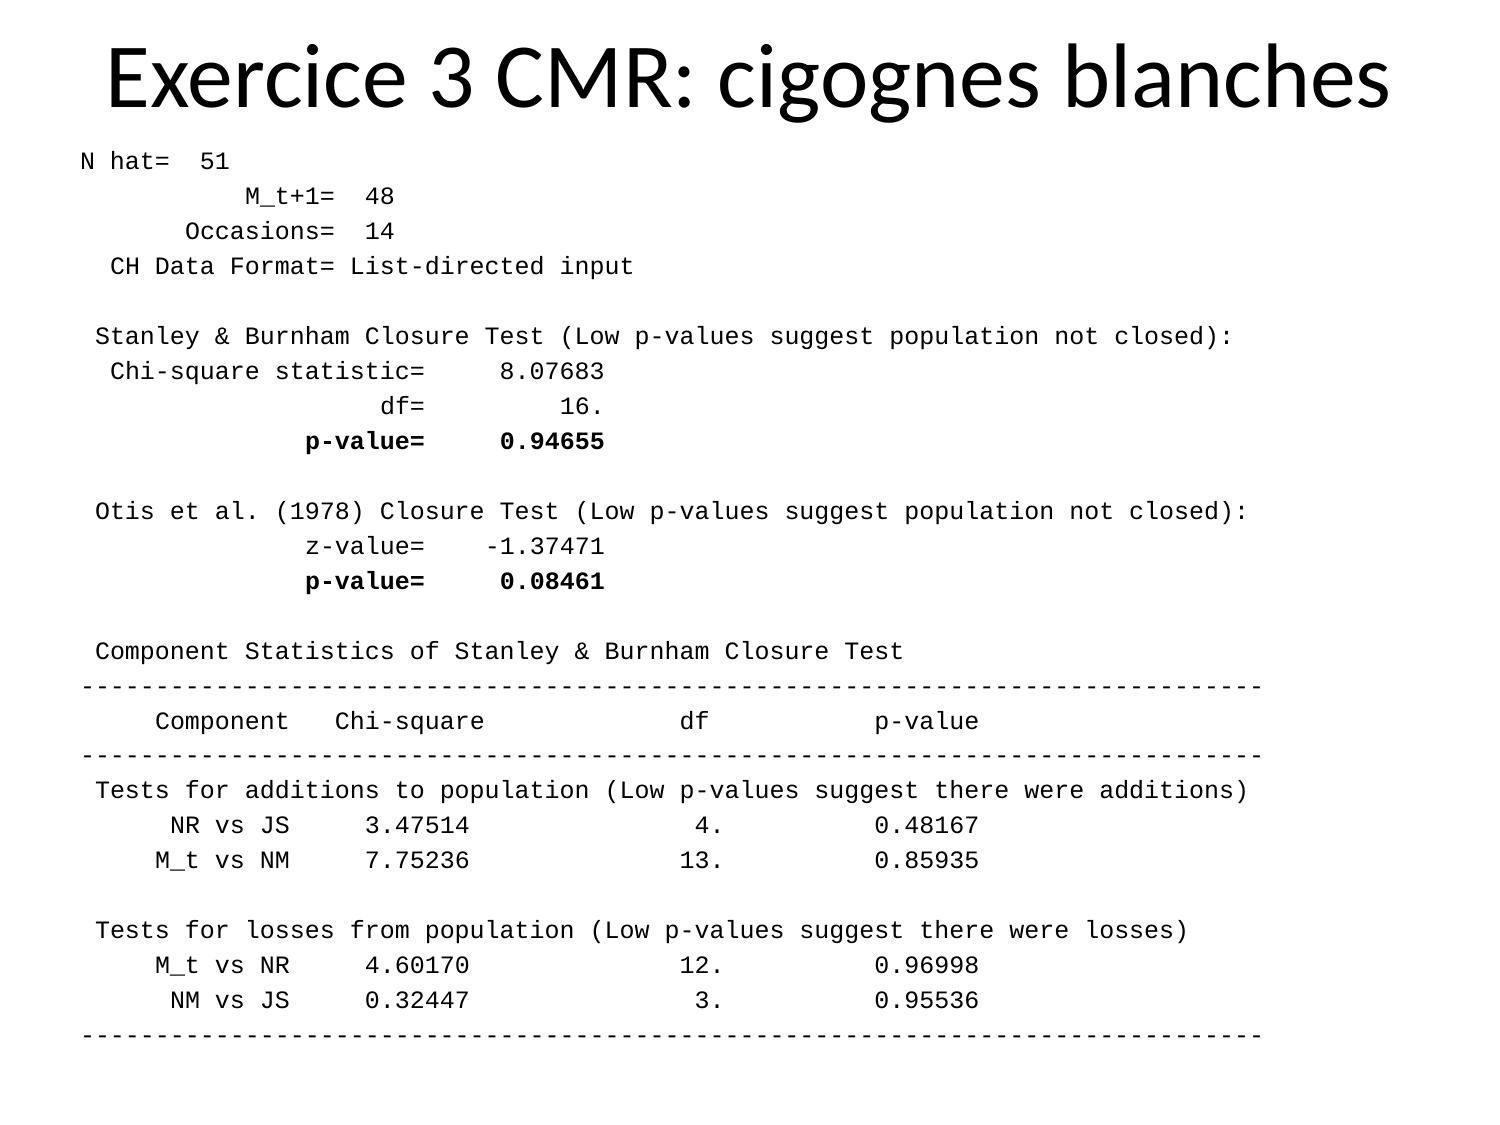

# Exercice 3 CMR: cigognes blanches
N hat=  51
           M_t+1=  48
       Occasions=  14
  CH Data Format= List-directed input

 Stanley & Burnham Closure Test (Low p-values suggest population not closed):
  Chi-square statistic=     8.07683
                    df=         16.
               p-value=     0.94655

 Otis et al. (1978) Closure Test (Low p-values suggest population not closed):
               z-value=    -1.37471
               p-value=     0.08461

 Component Statistics of Stanley & Burnham Closure Test
-------------------------------------------------------------------------------
     Component   Chi-square             df           p-value
-------------------------------------------------------------------------------
 Tests for additions to population (Low p-values suggest there were additions)
      NR vs JS     3.47514               4.          0.48167
     M_t vs NM     7.75236              13.          0.85935

 Tests for losses from population (Low p-values suggest there were losses)
     M_t vs NR     4.60170              12.          0.96998
      NM vs JS     0.32447               3.          0.95536
-------------------------------------------------------------------------------